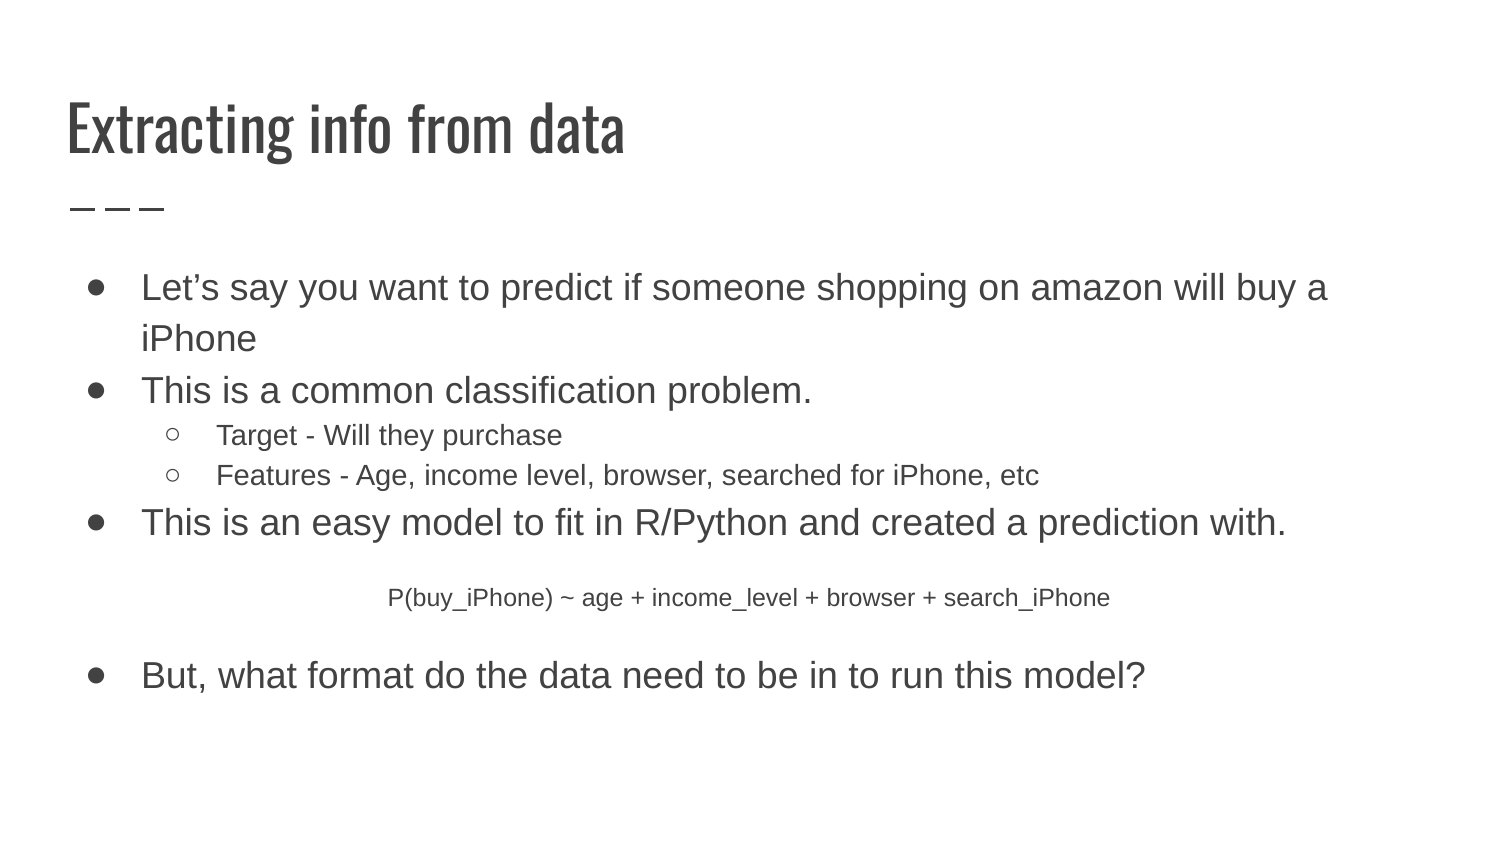

# Extracting info from data
Let’s say you want to predict if someone shopping on amazon will buy a iPhone
This is a common classification problem.
Target - Will they purchase
Features - Age, income level, browser, searched for iPhone, etc
This is an easy model to fit in R/Python and created a prediction with.
P(buy_iPhone) ~ age + income_level + browser + search_iPhone
But, what format do the data need to be in to run this model?